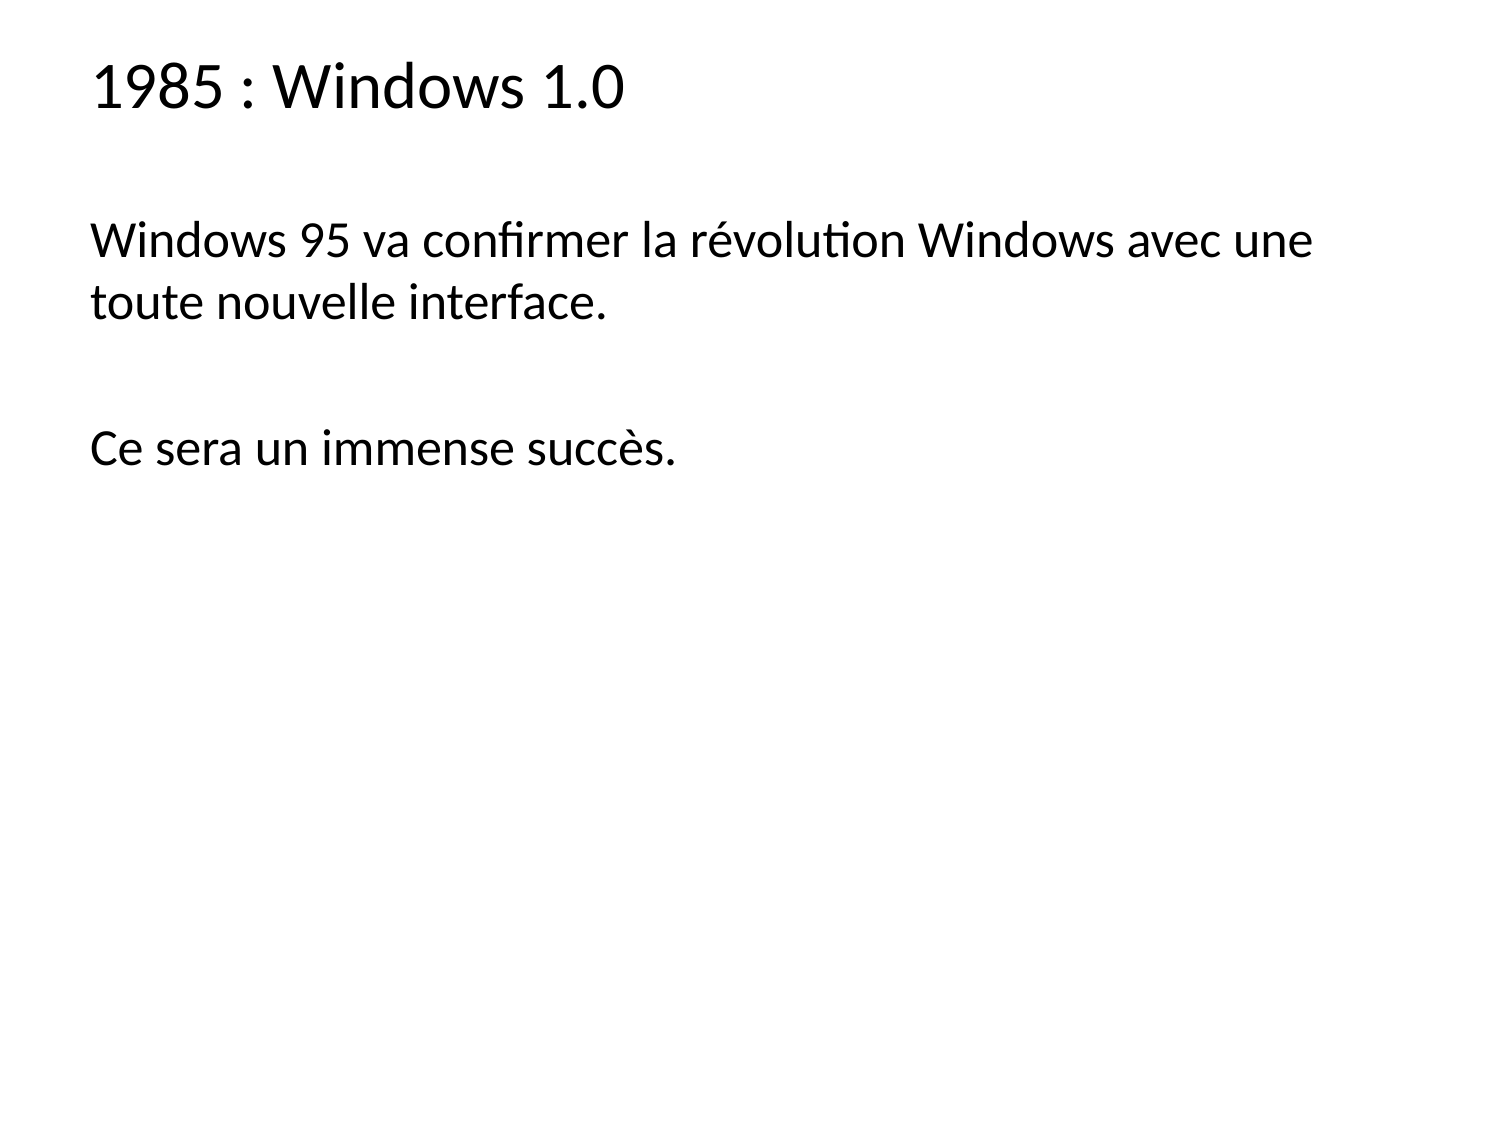

1985 : Windows 1.0

Windows 95 va confirmer la révolution Windows avec une toute nouvelle interface.

Ce sera un immense succès.